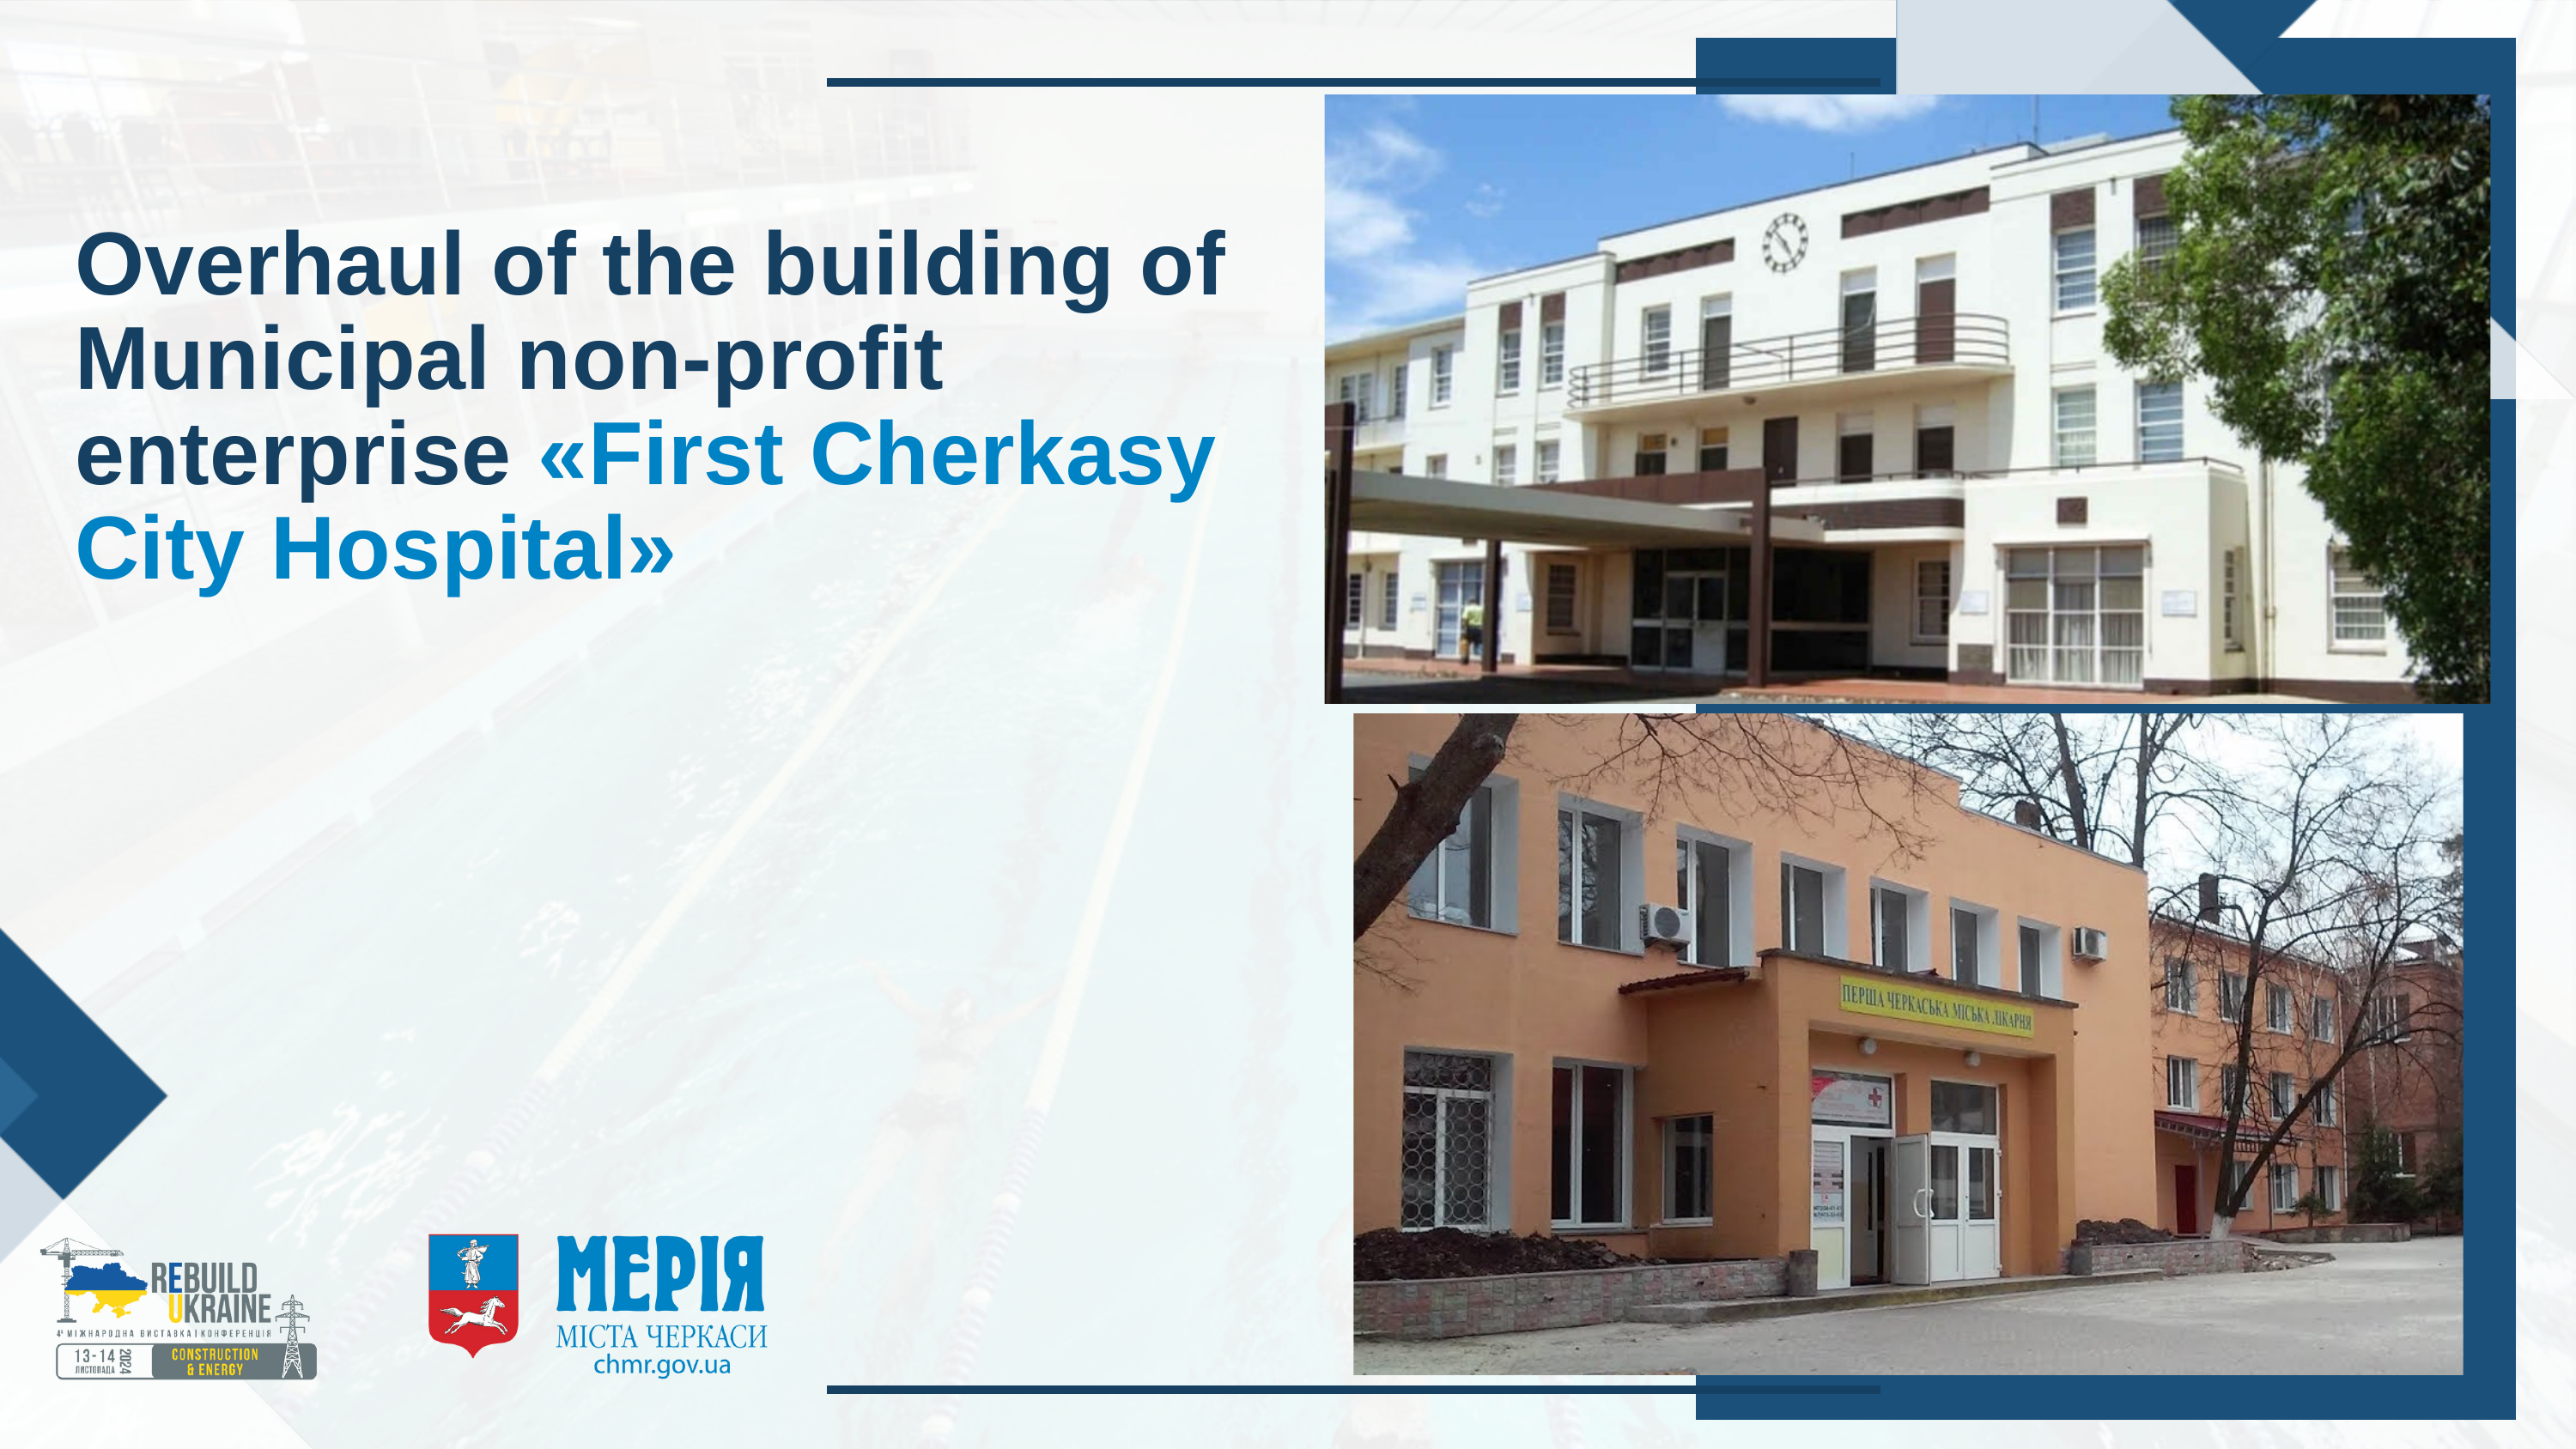

Overhaul of the building of Municipal non-profit enterprise «First Cherkasy City Hospital»